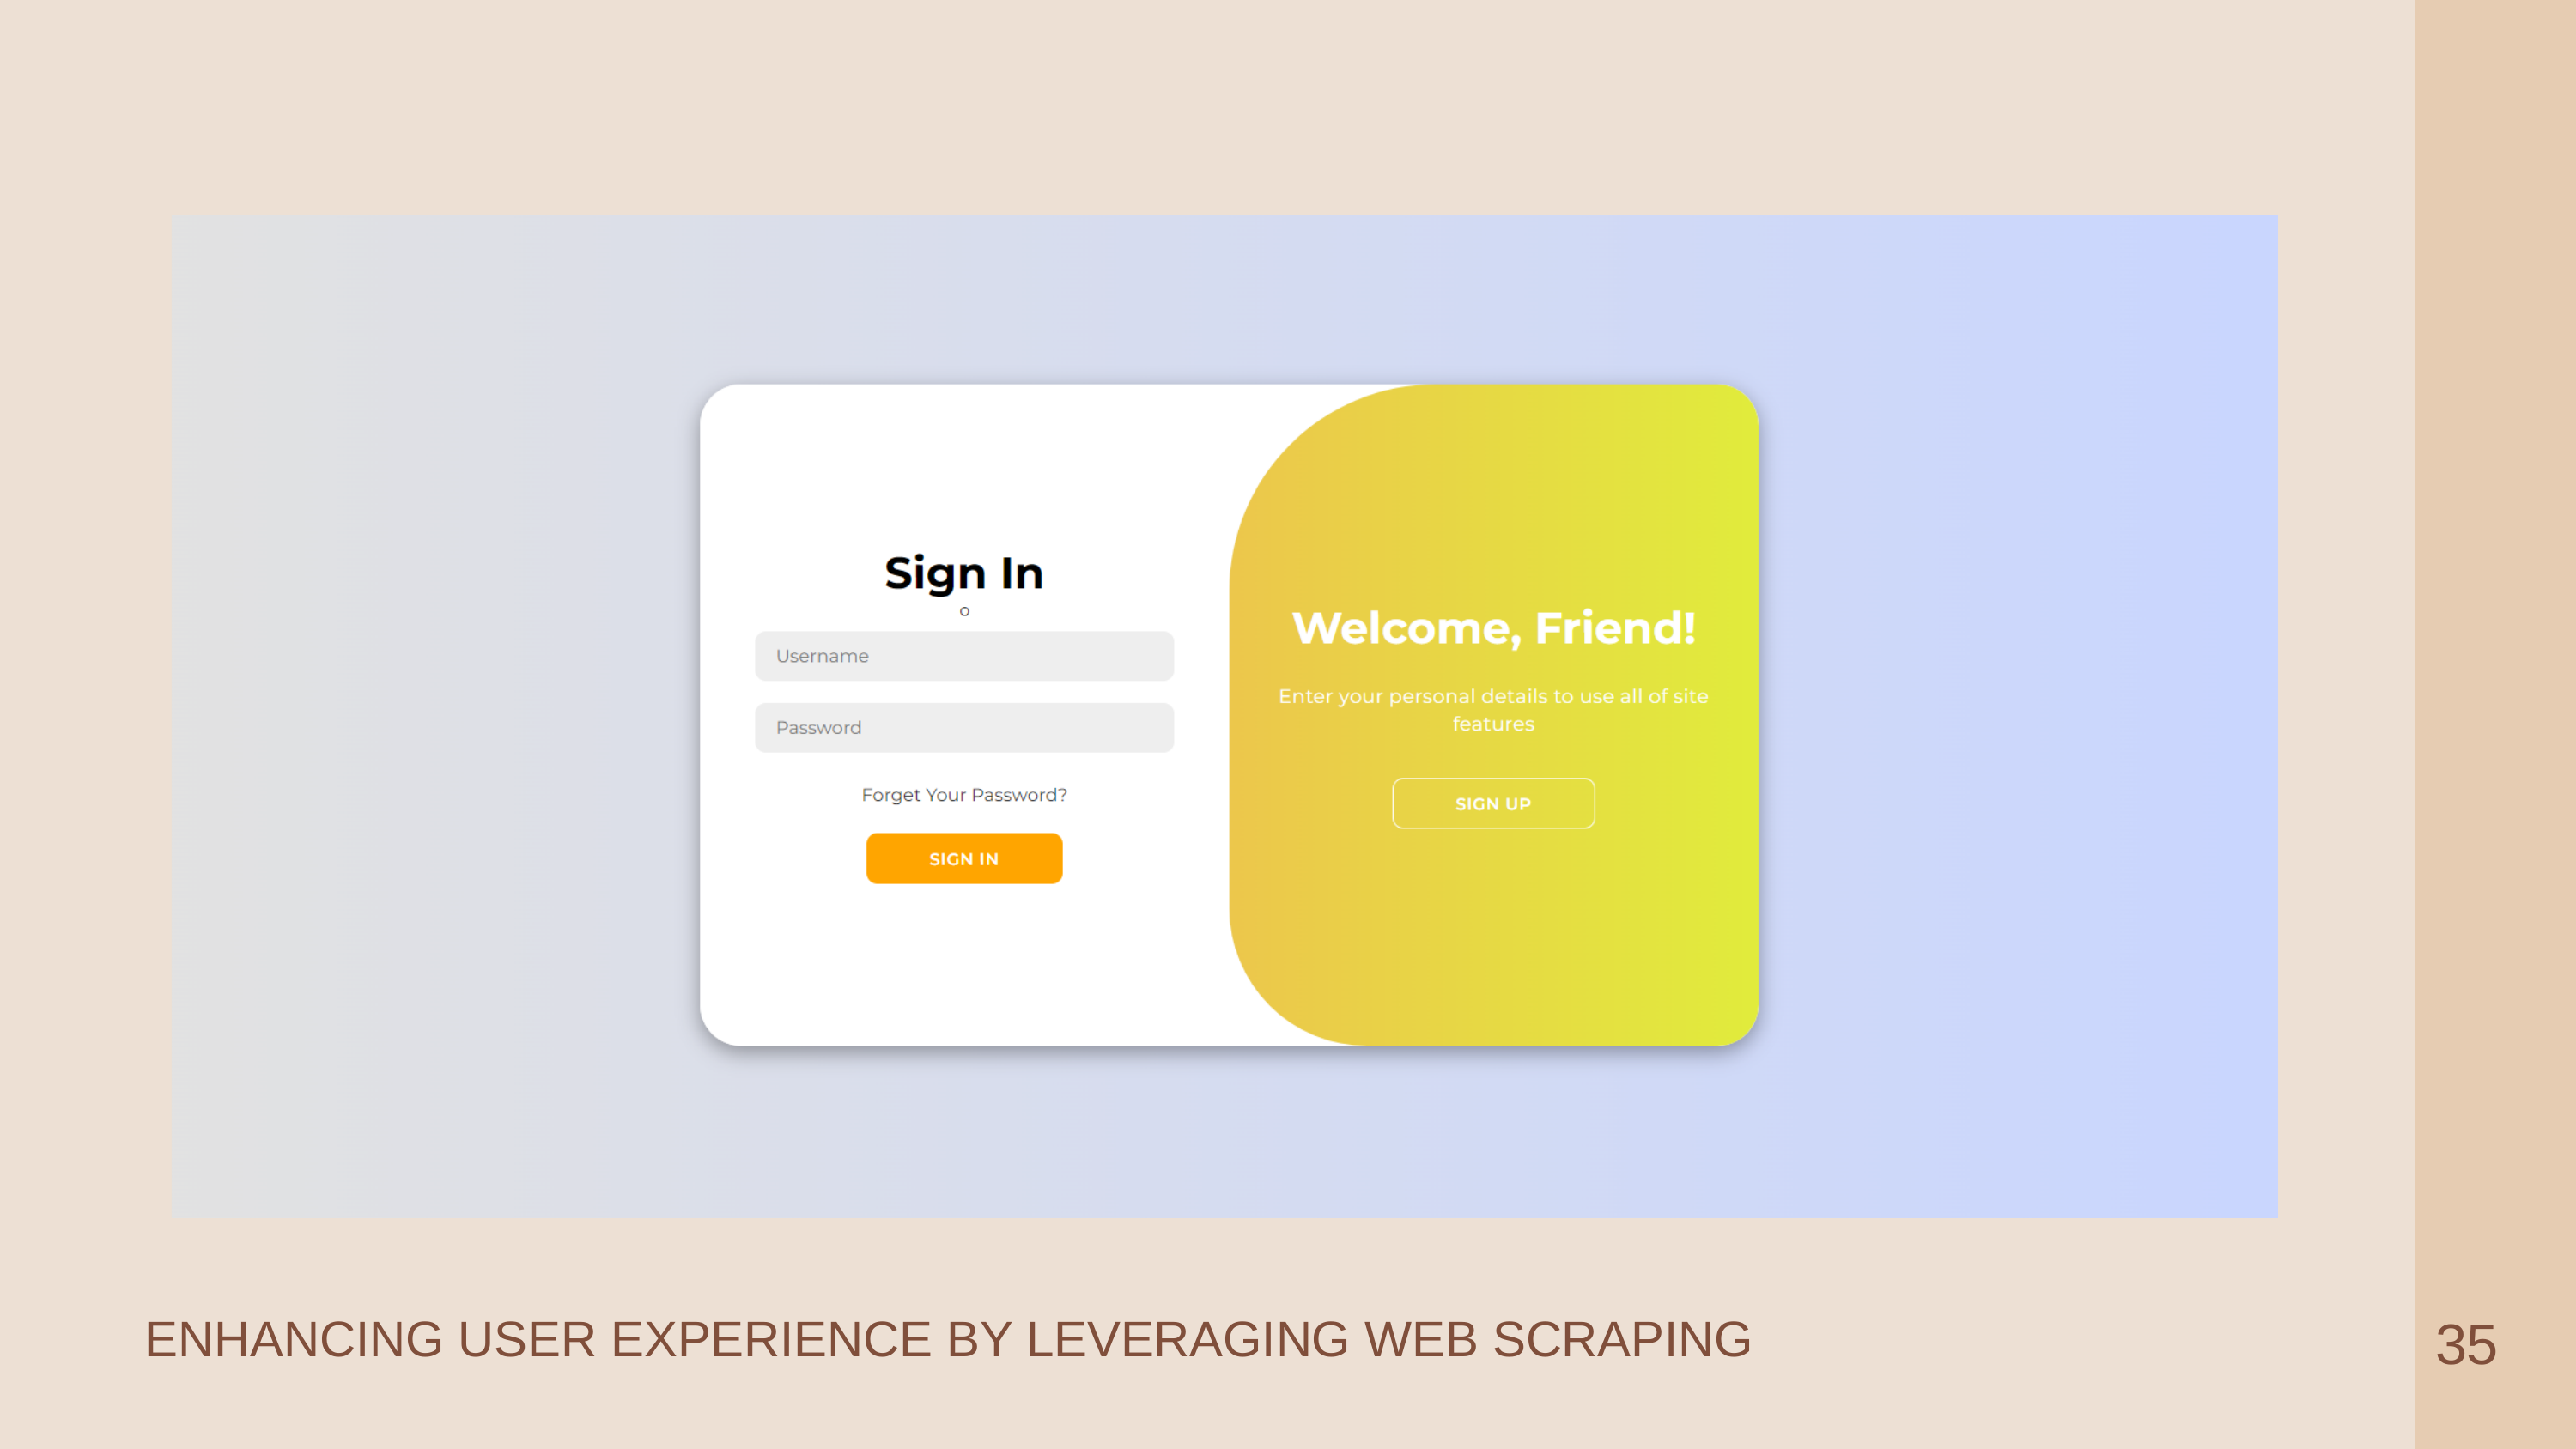

35
ENHANCING USER EXPERIENCE BY LEVERAGING WEB SCRAPING